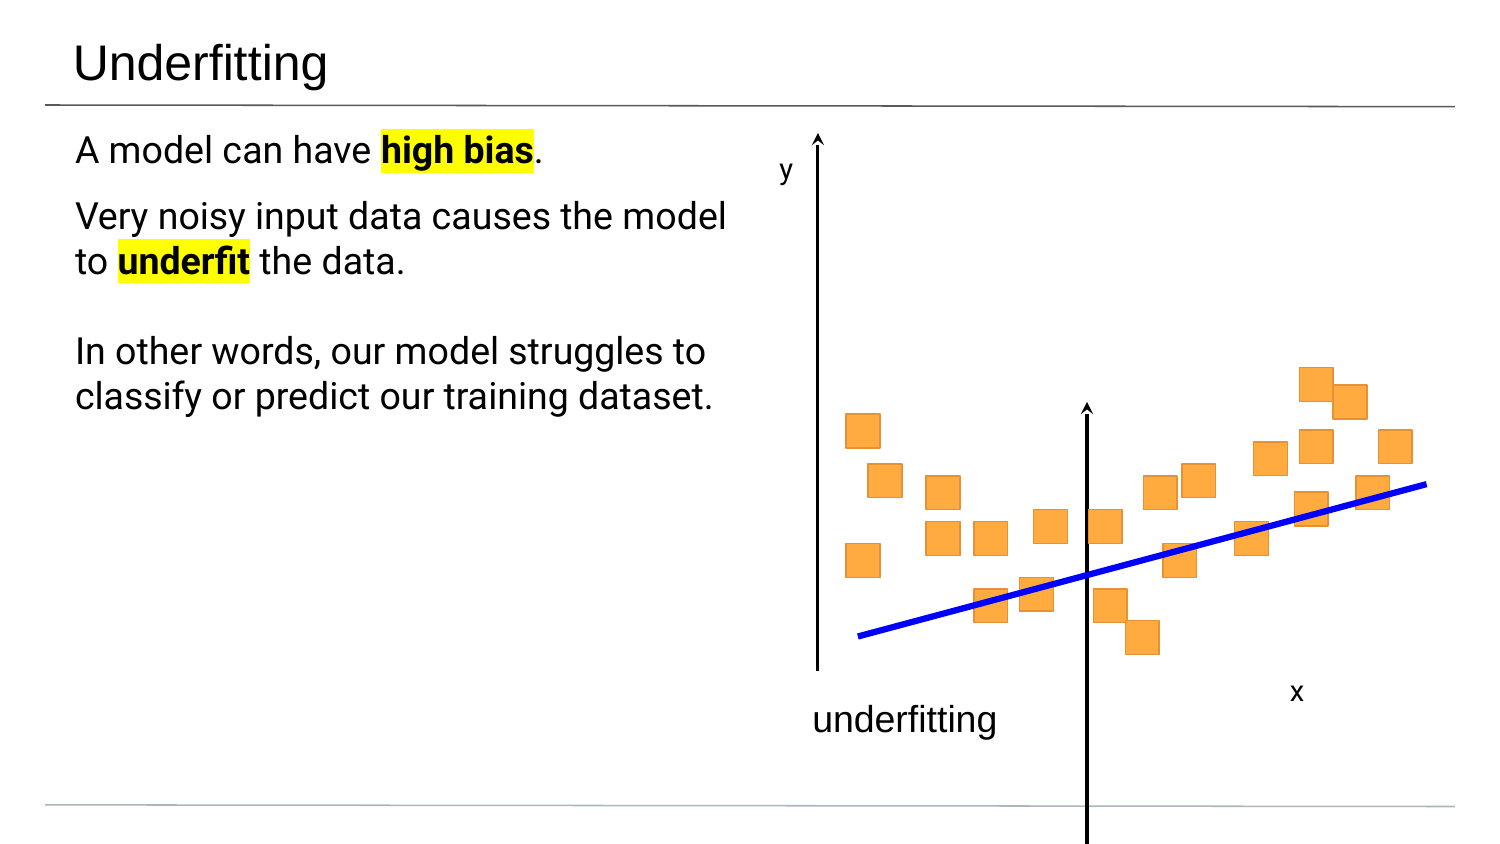

# Underfitting
A model can have high bias.
Very noisy input data causes the model to underfit the data.

In other words, our model struggles to classify or predict our training dataset.

y

x
underfitting